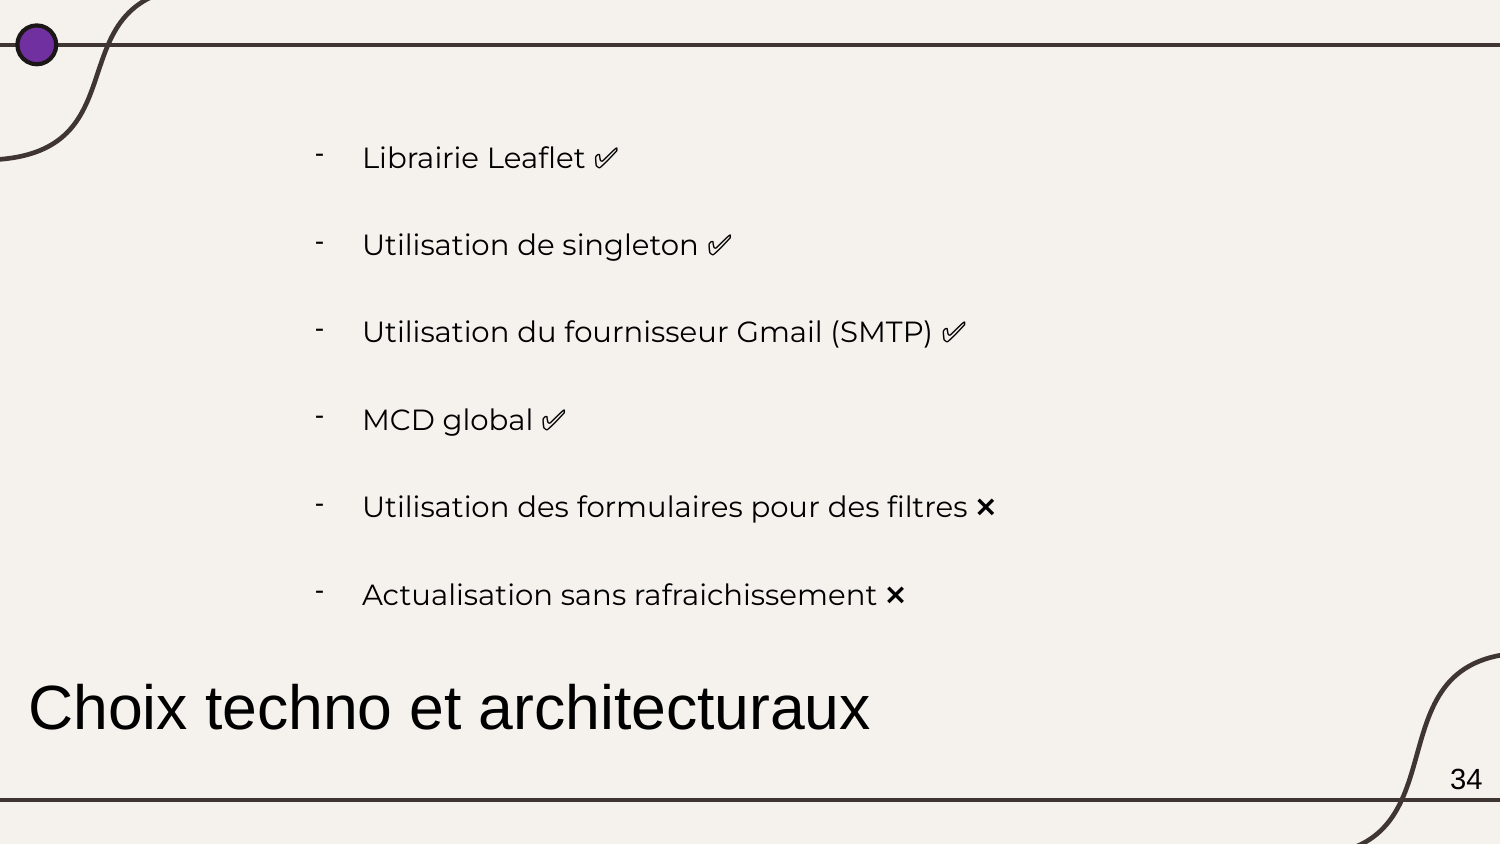

Librairie Leaflet ✅
Utilisation de singleton ✅
Utilisation du fournisseur Gmail (SMTP) ✅
MCD global ✅
Utilisation des formulaires pour des filtres ❌
Actualisation sans rafraichissement ❌

Choix techno et architecturaux
34